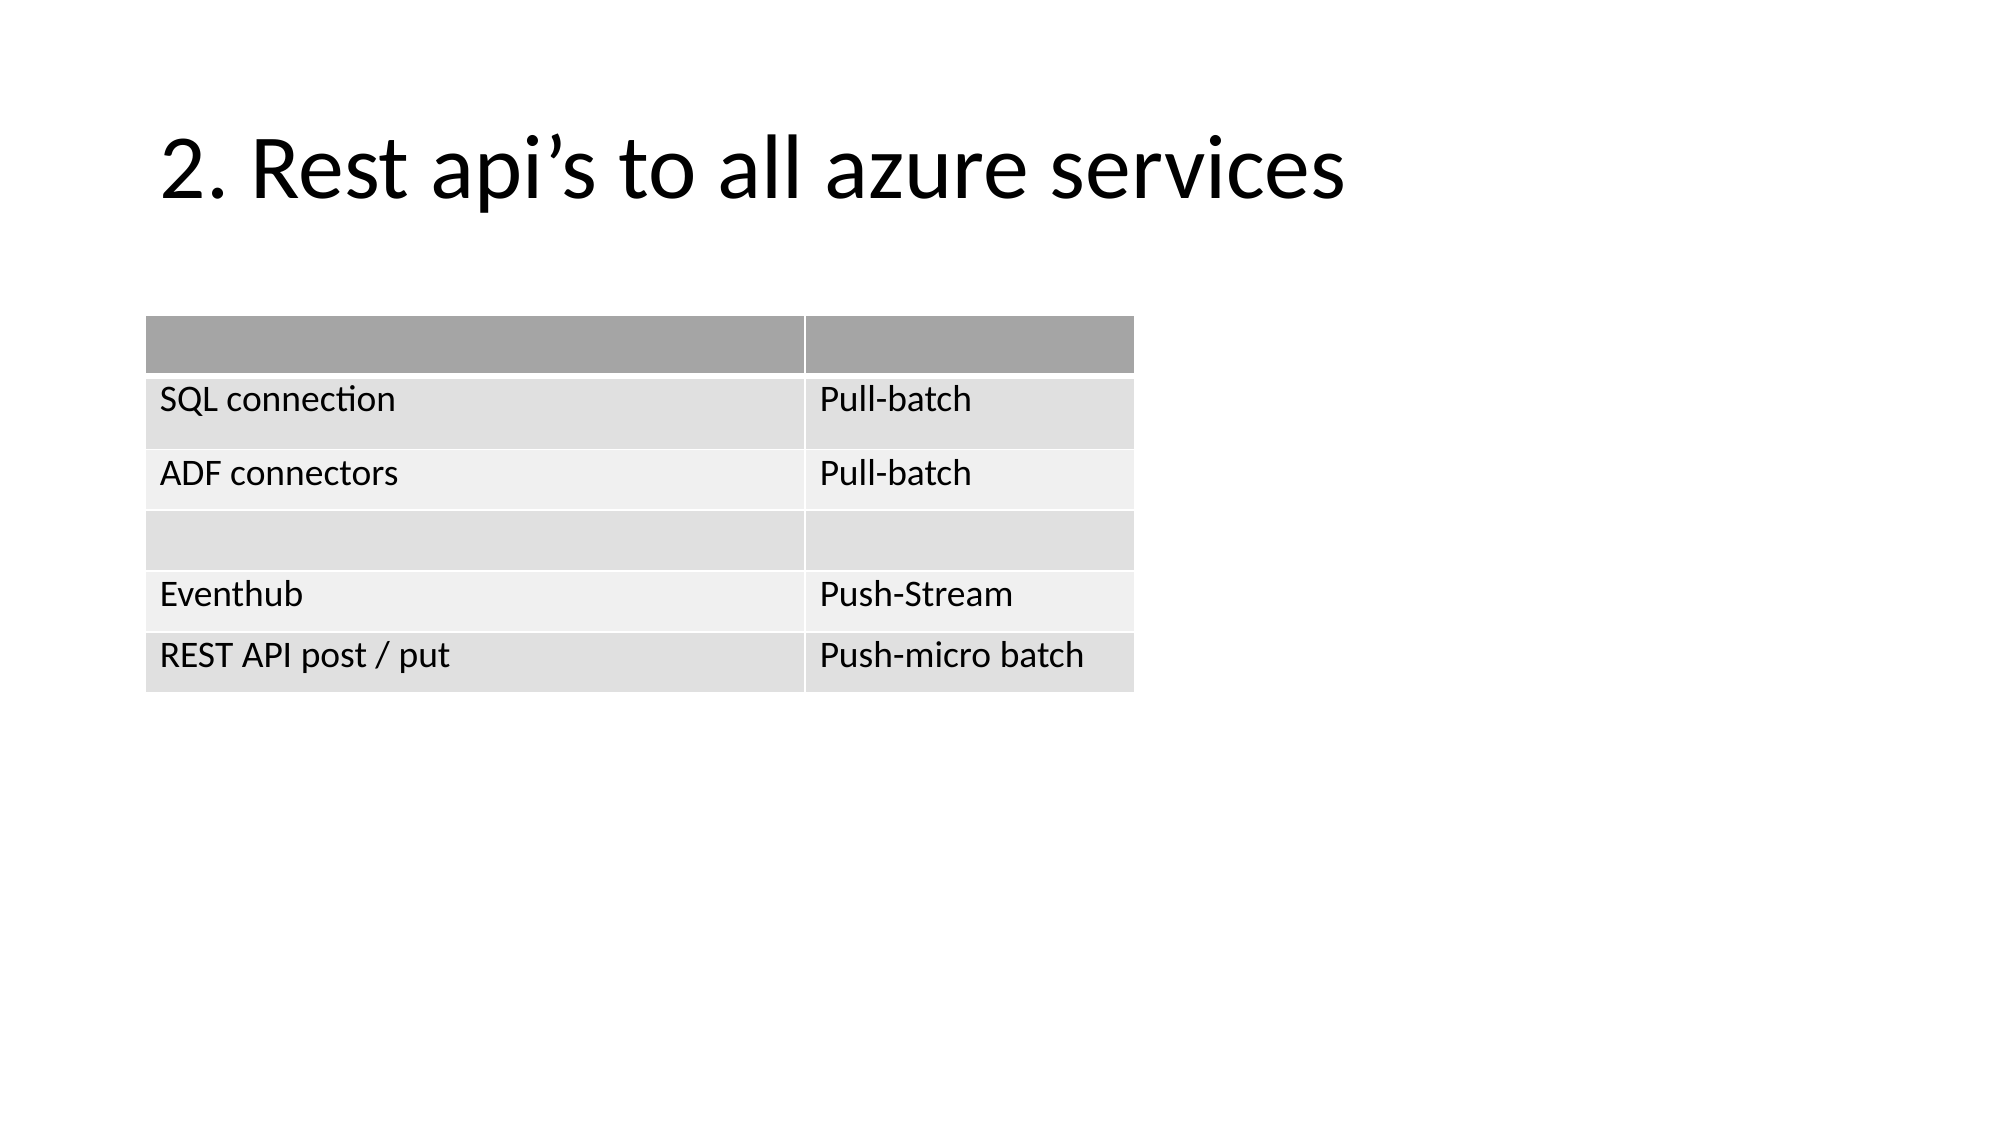

# 2. Rest api’s to all azure services
|  |  |
| --- | --- |
| SQL connection | Pull-batch |
| ADF connectors | Pull-batch |
|  |  |
| Eventhub | Push-Stream |
| REST API post / put | Push-micro batch |